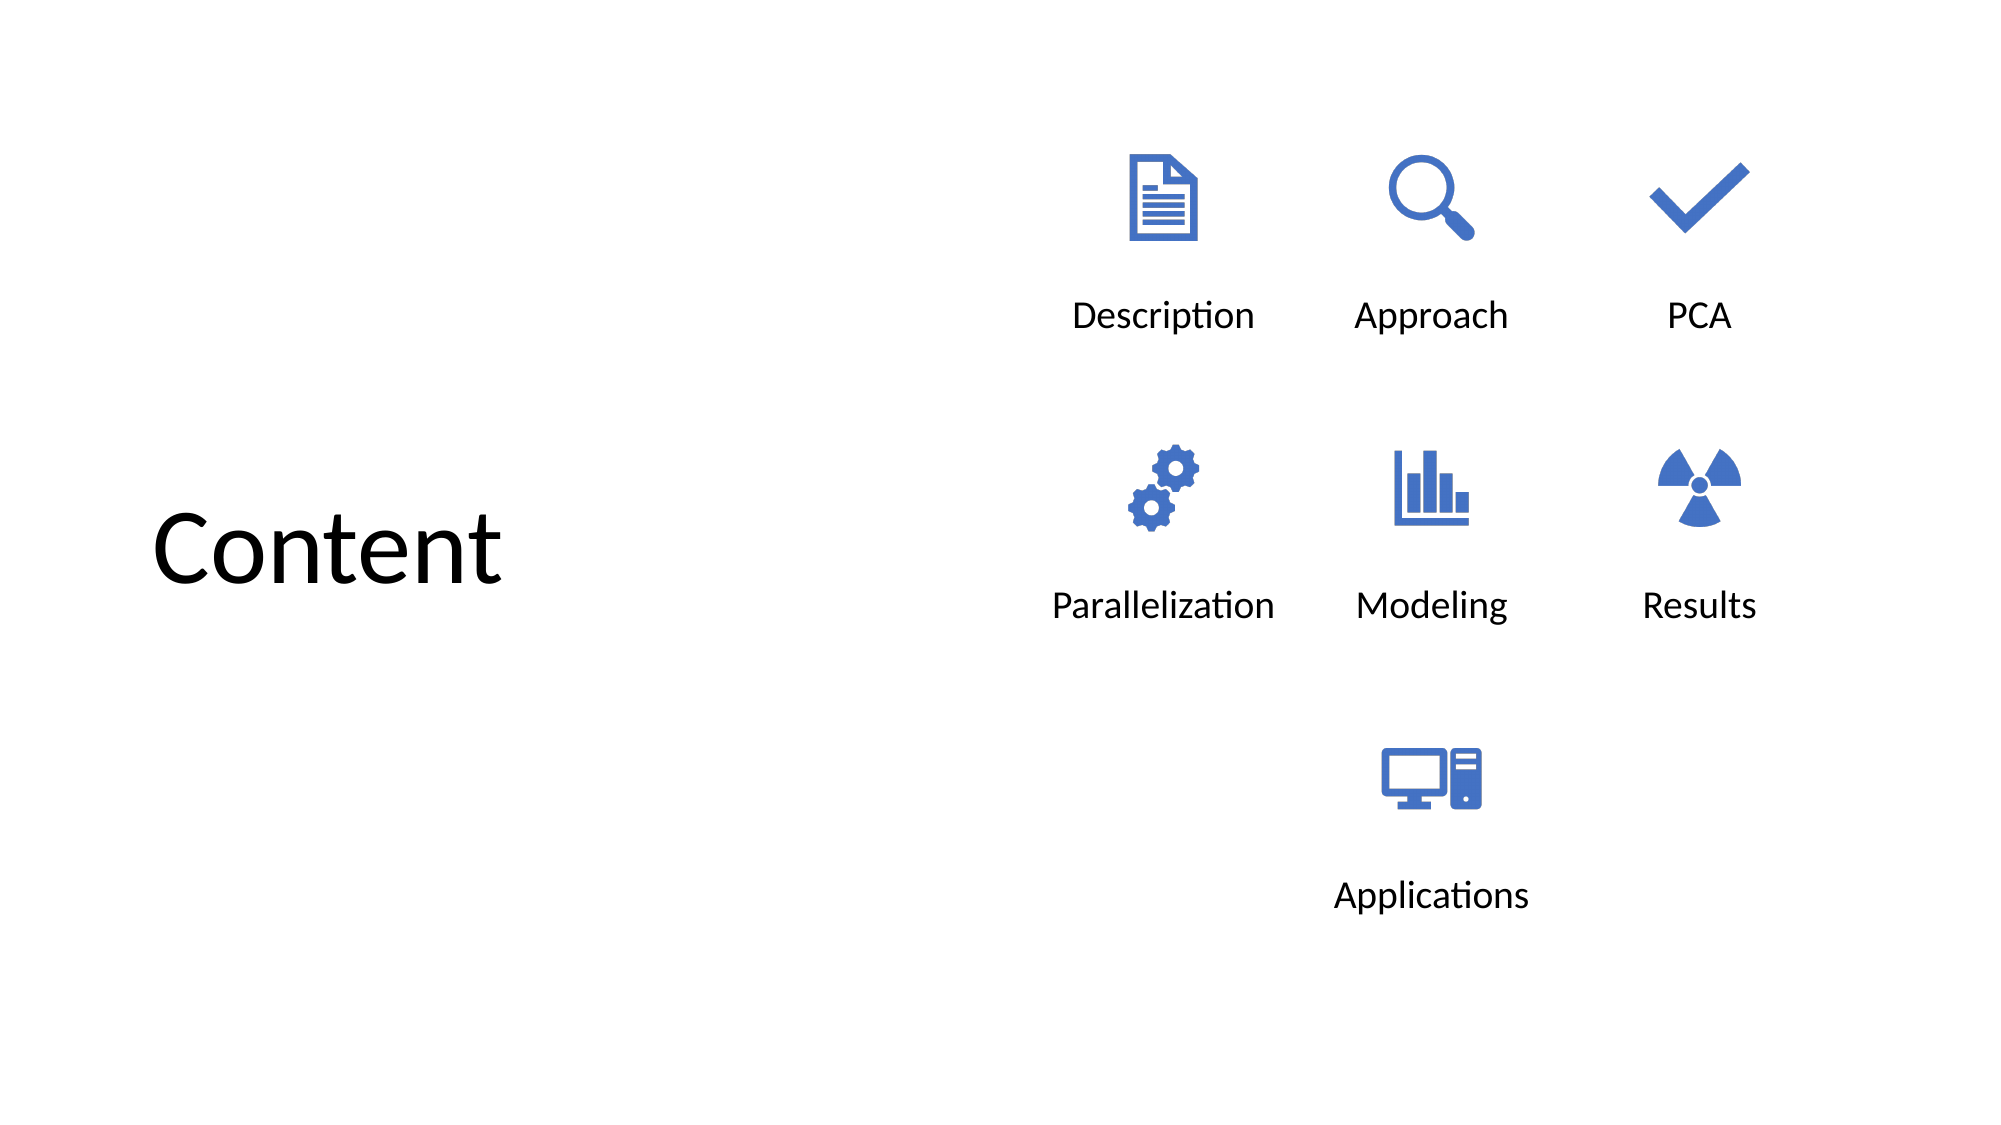

# Content
Description
Approach
PCA
Parallelization
Modeling
Results
Applications